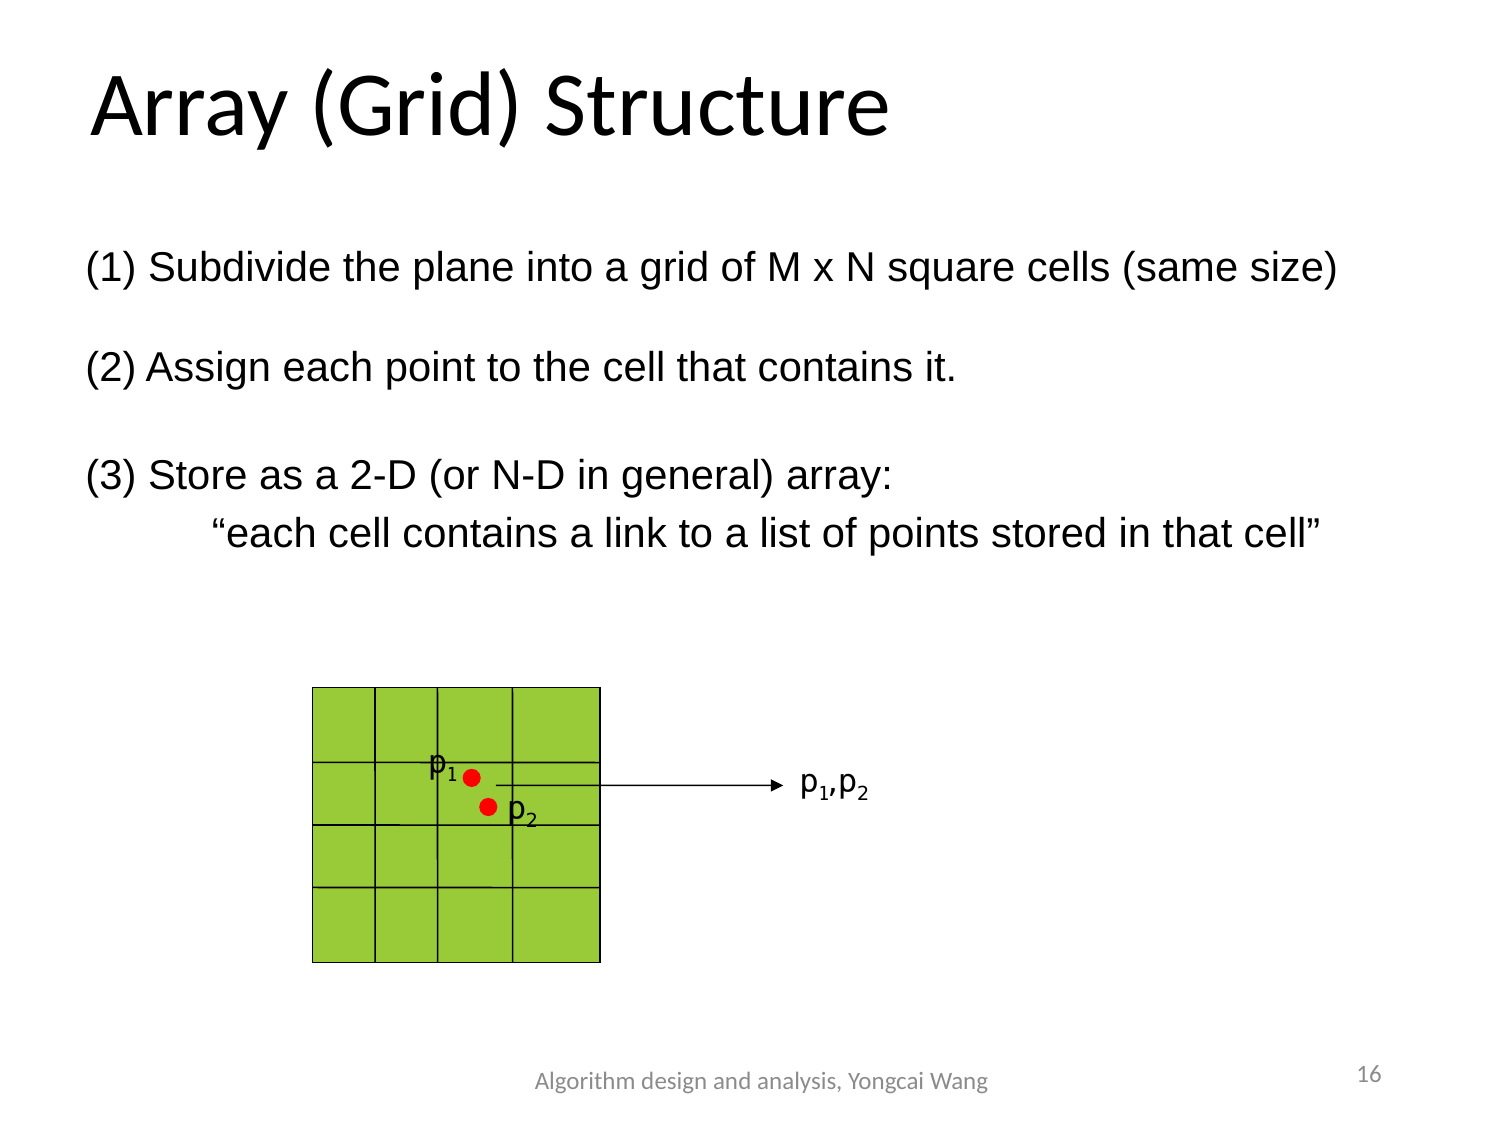

# Array (Grid) Structure
(1) Subdivide the plane into a grid of M x N square cells (same size)

(2) Assign each point to the cell that contains it.

(3) Store as a 2-D (or N-D in general) array:
           “each cell contains a link to a list of points stored in that cell”

p1
p1,p2

p2

16
Algorithm design and analysis, Yongcai Wang